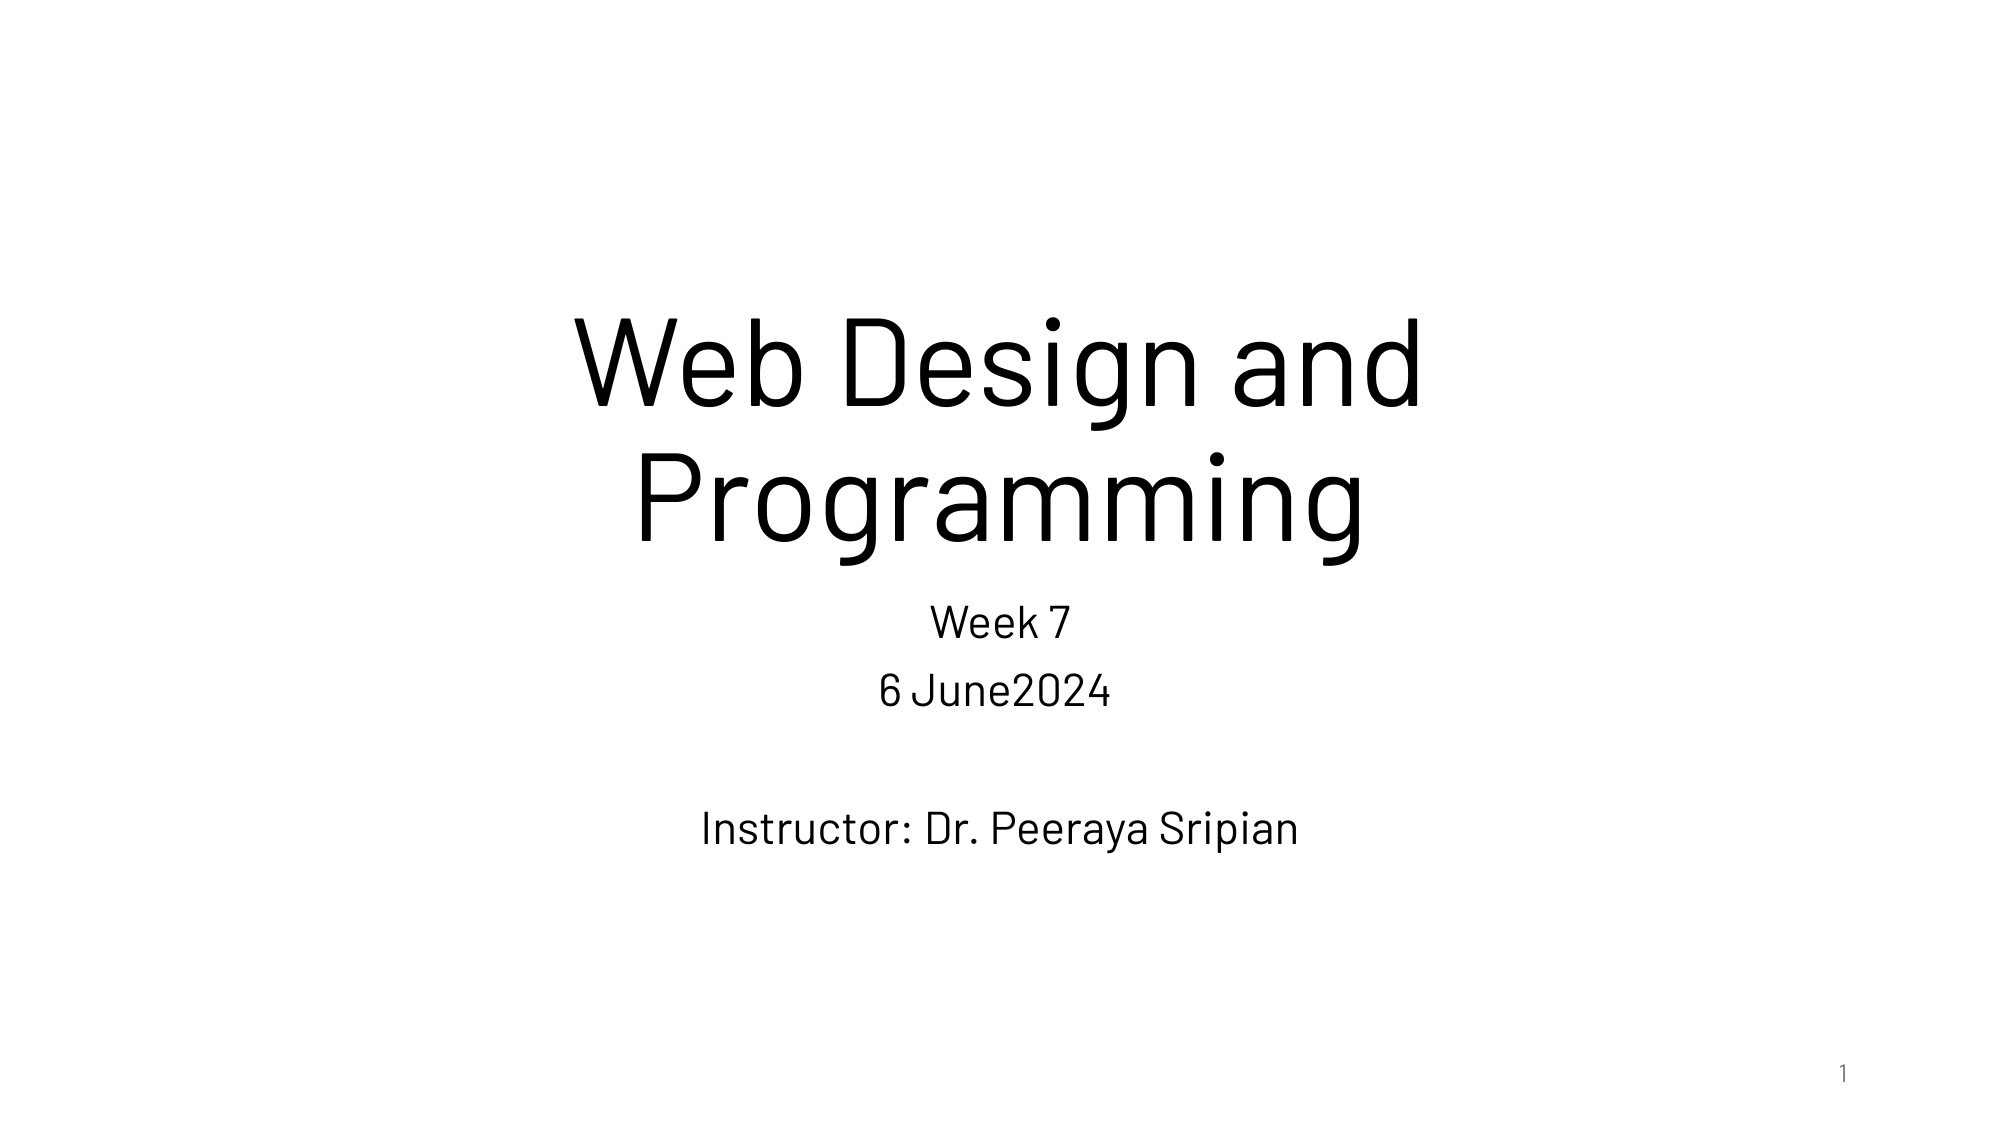

# Web Design and Programming
Week 7
6 June2024

Instructor: Dr. Peeraya Sripian
1